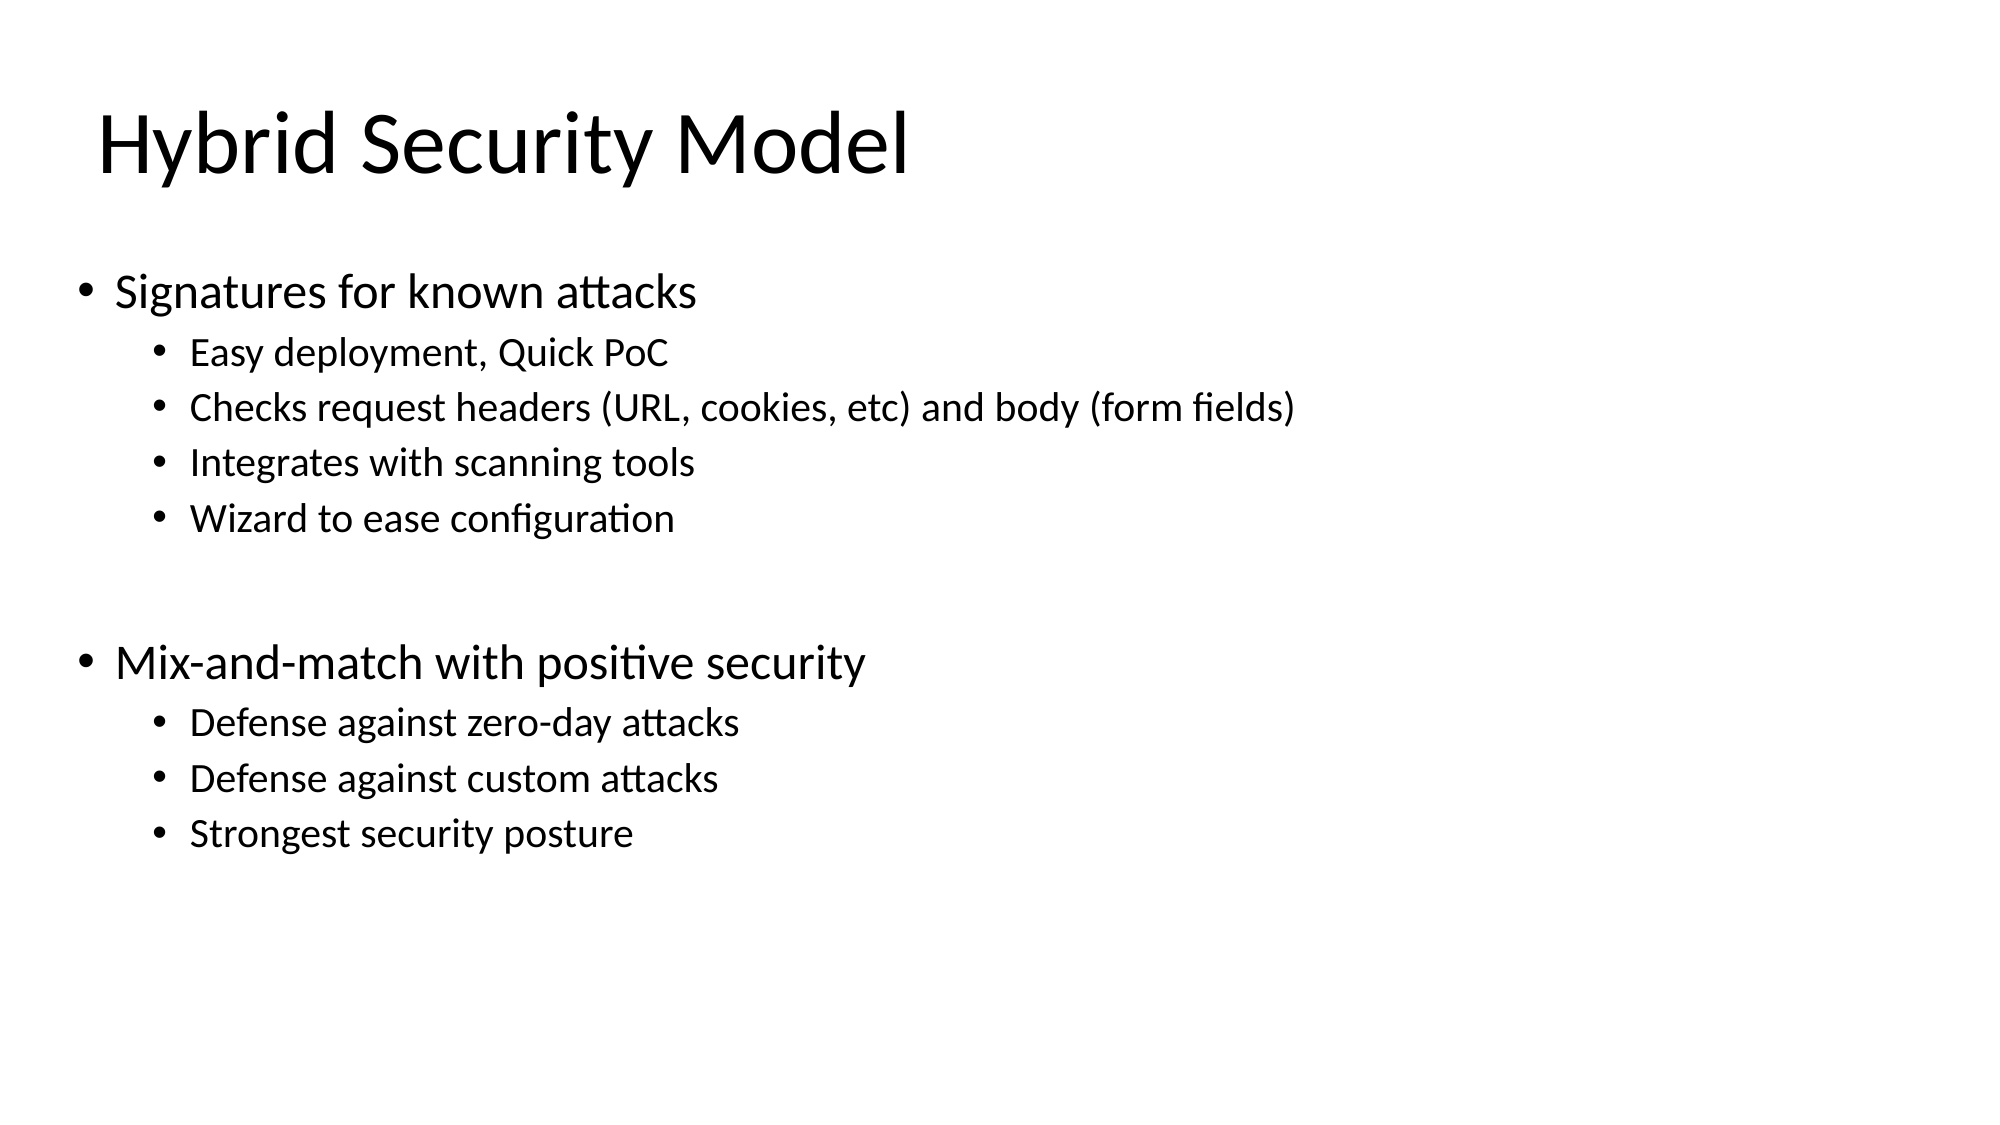

# Hybrid Security Model
Signatures for known attacks
Easy deployment, Quick PoC
Checks request headers (URL, cookies, etc) and body (form fields)
Integrates with scanning tools
Wizard to ease configuration

Mix-and-match with positive security
Defense against zero-day attacks
Defense against custom attacks
Strongest security posture